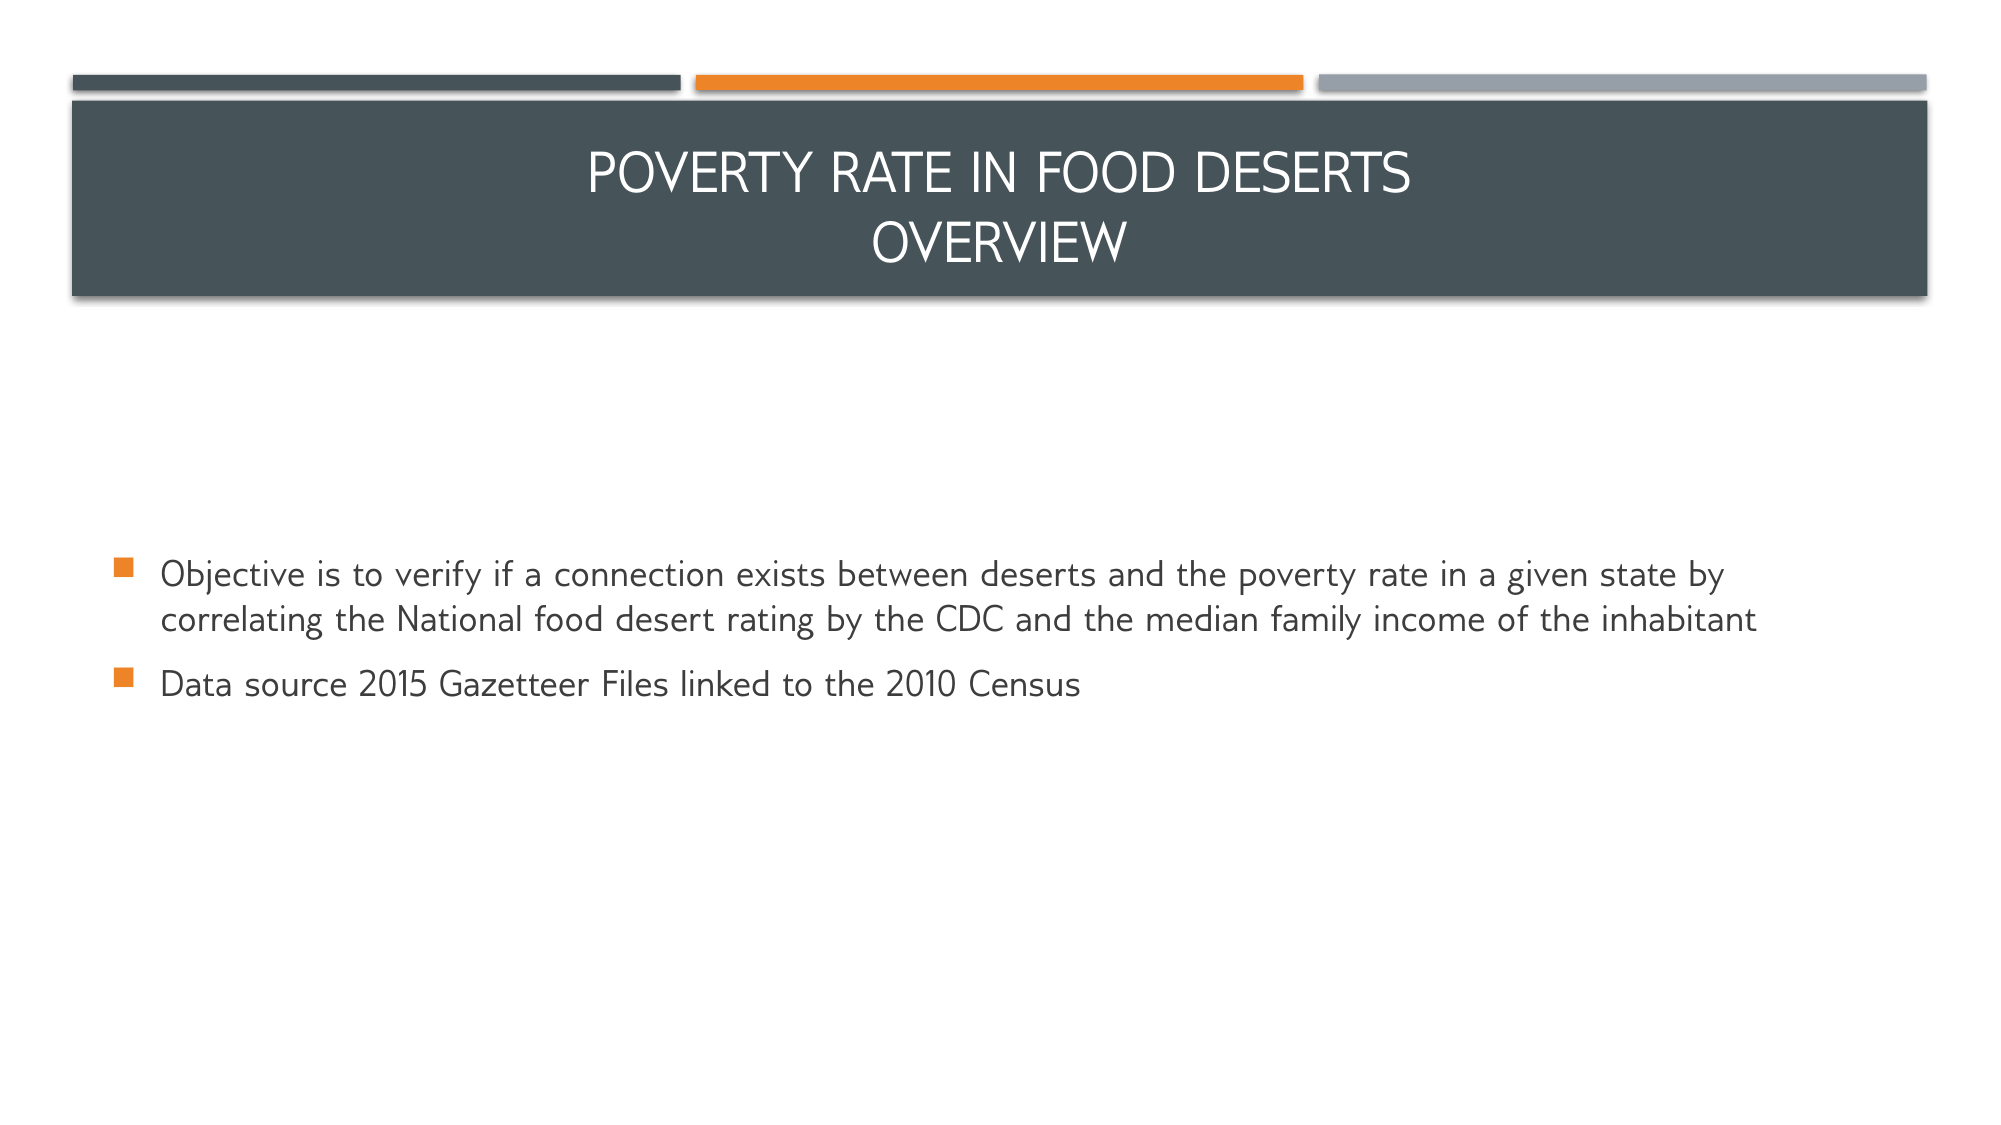

# Poverty Rate in food deserts Overview
Objective is to verify if a connection exists between deserts and the poverty rate in a given state by correlating the National food desert rating by the CDC and the median family income of the inhabitant
Data source 2015 Gazetteer Files linked to the 2010 Census